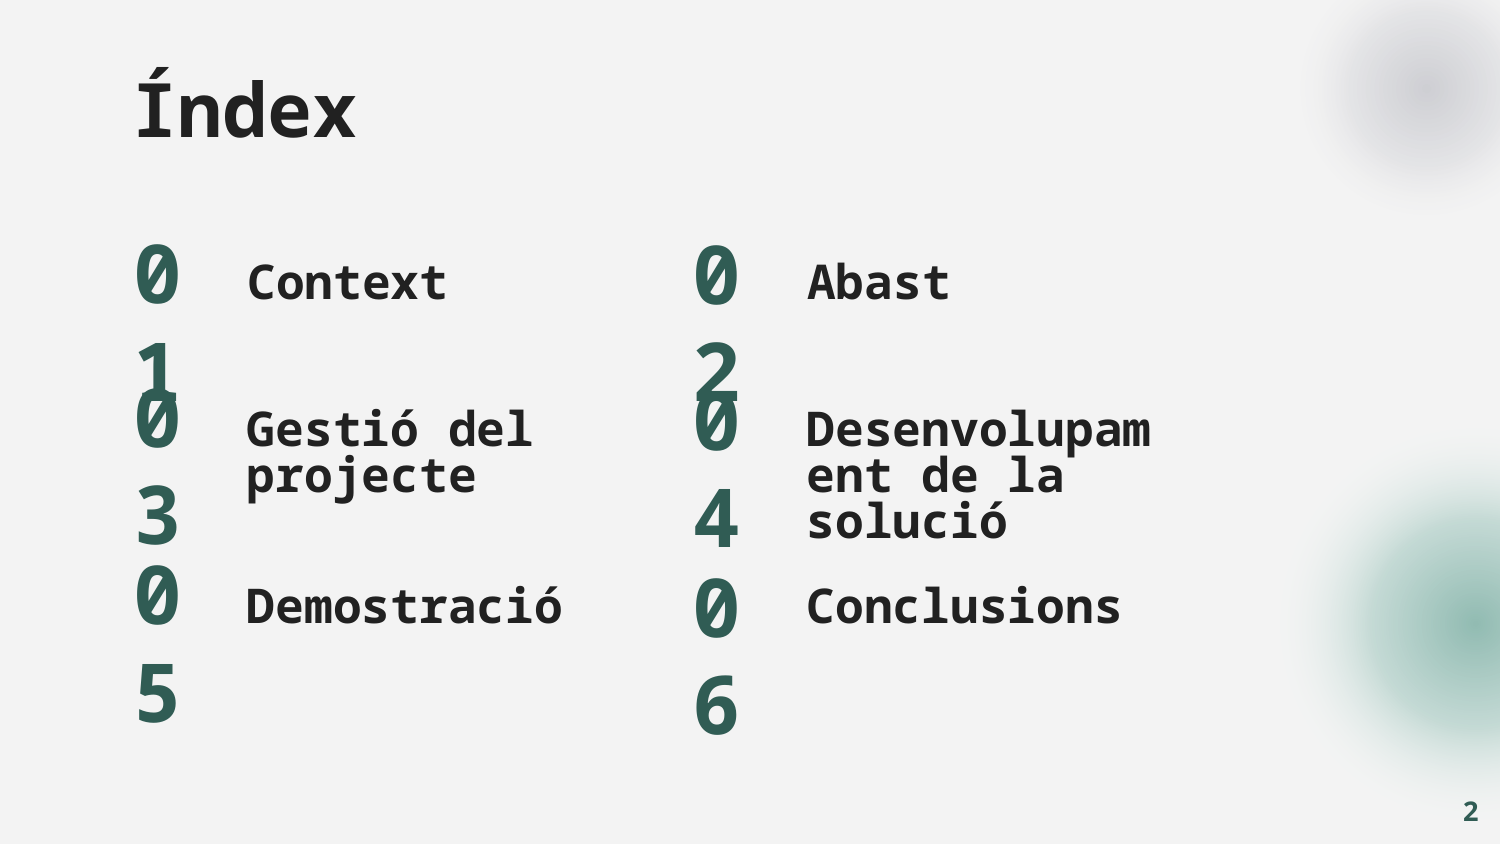

Índex
01
02
# Context
Abast
03
04
Gestió del projecte
Desenvolupament de la solució
05
06
Demostració
Conclusions
2